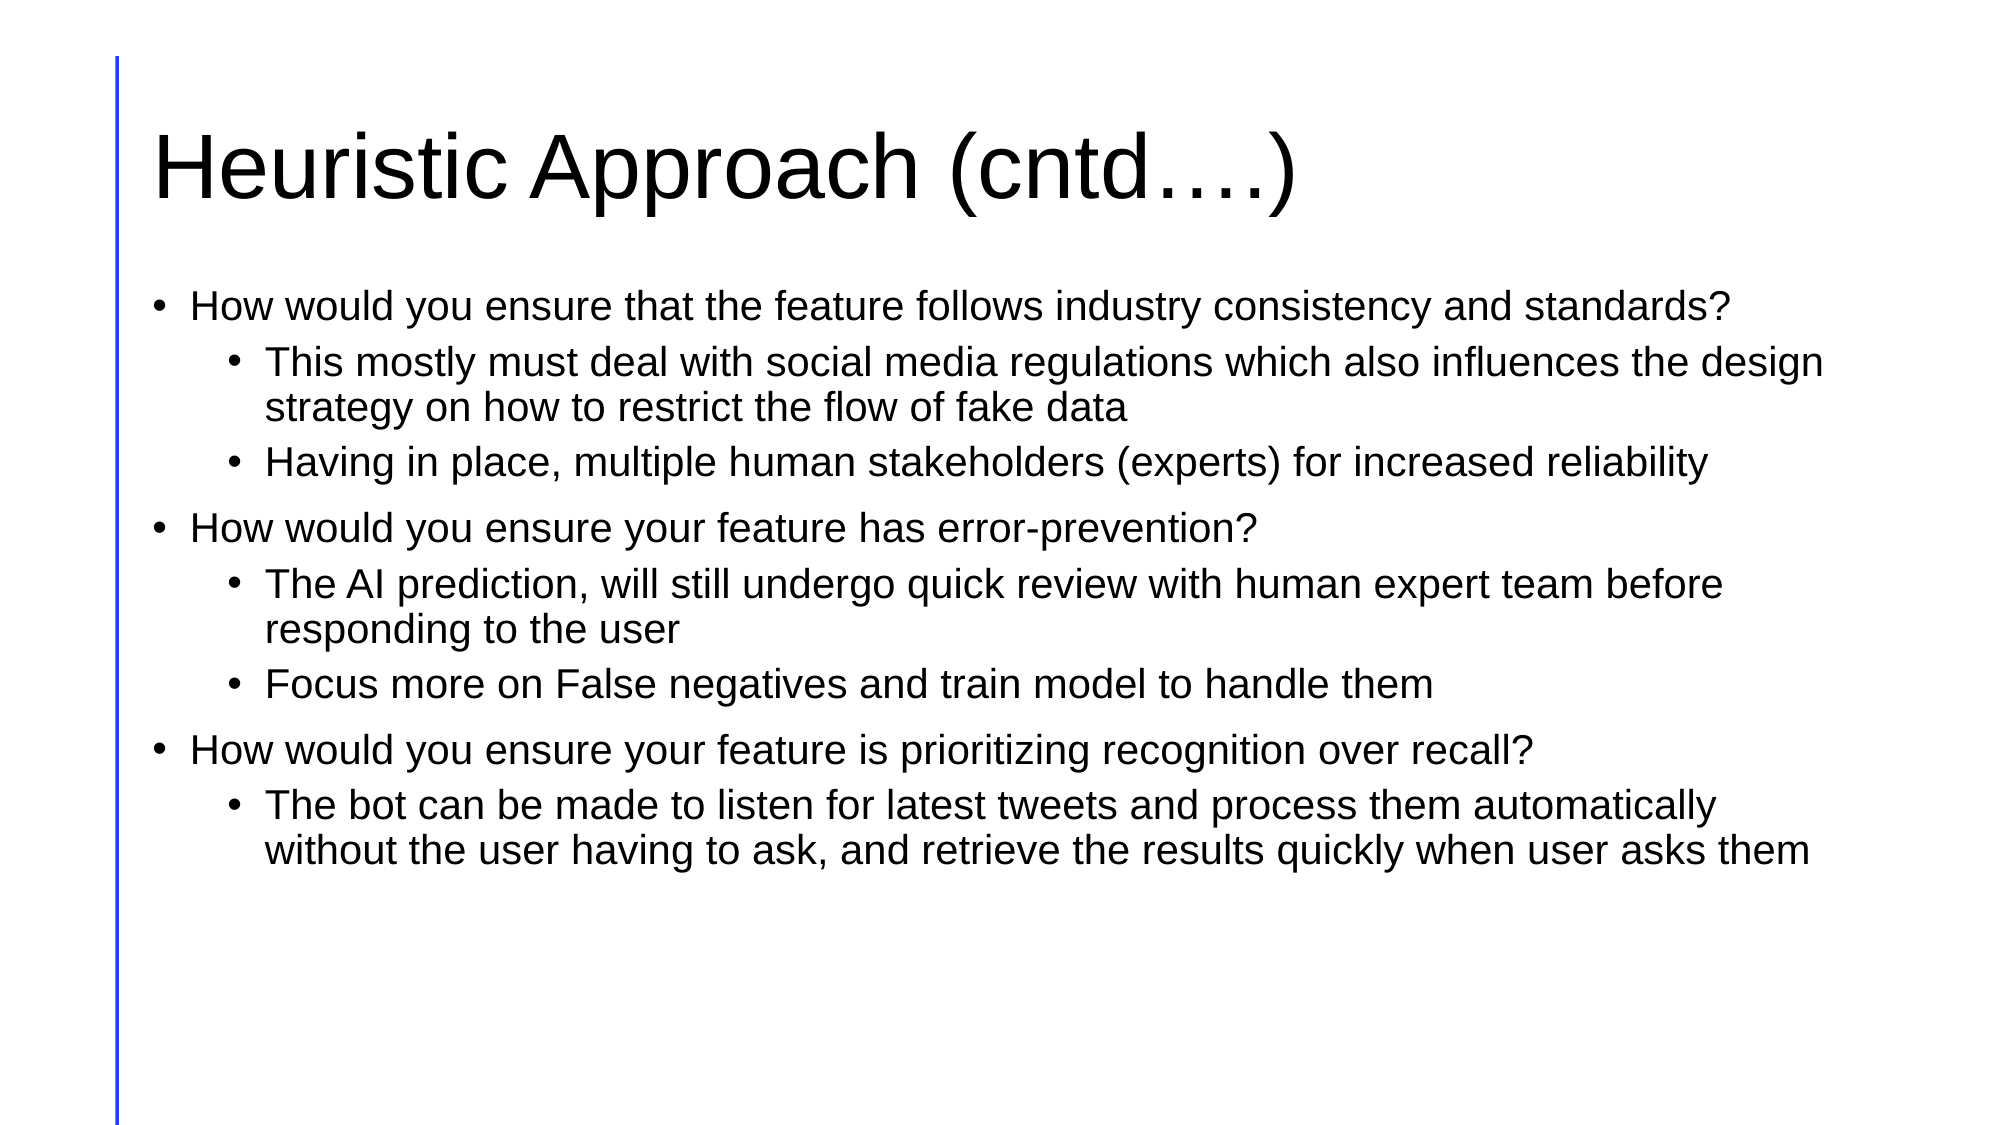

# Heuristic Approach (cntd….)
How would you ensure that the feature follows industry consistency and standards?
This mostly must deal with social media regulations which also influences the design strategy on how to restrict the flow of fake data
Having in place, multiple human stakeholders (experts) for increased reliability
How would you ensure your feature has error-prevention?
The AI prediction, will still undergo quick review with human expert team before responding to the user
Focus more on False negatives and train model to handle them
How would you ensure your feature is prioritizing recognition over recall?
The bot can be made to listen for latest tweets and process them automatically without the user having to ask, and retrieve the results quickly when user asks them